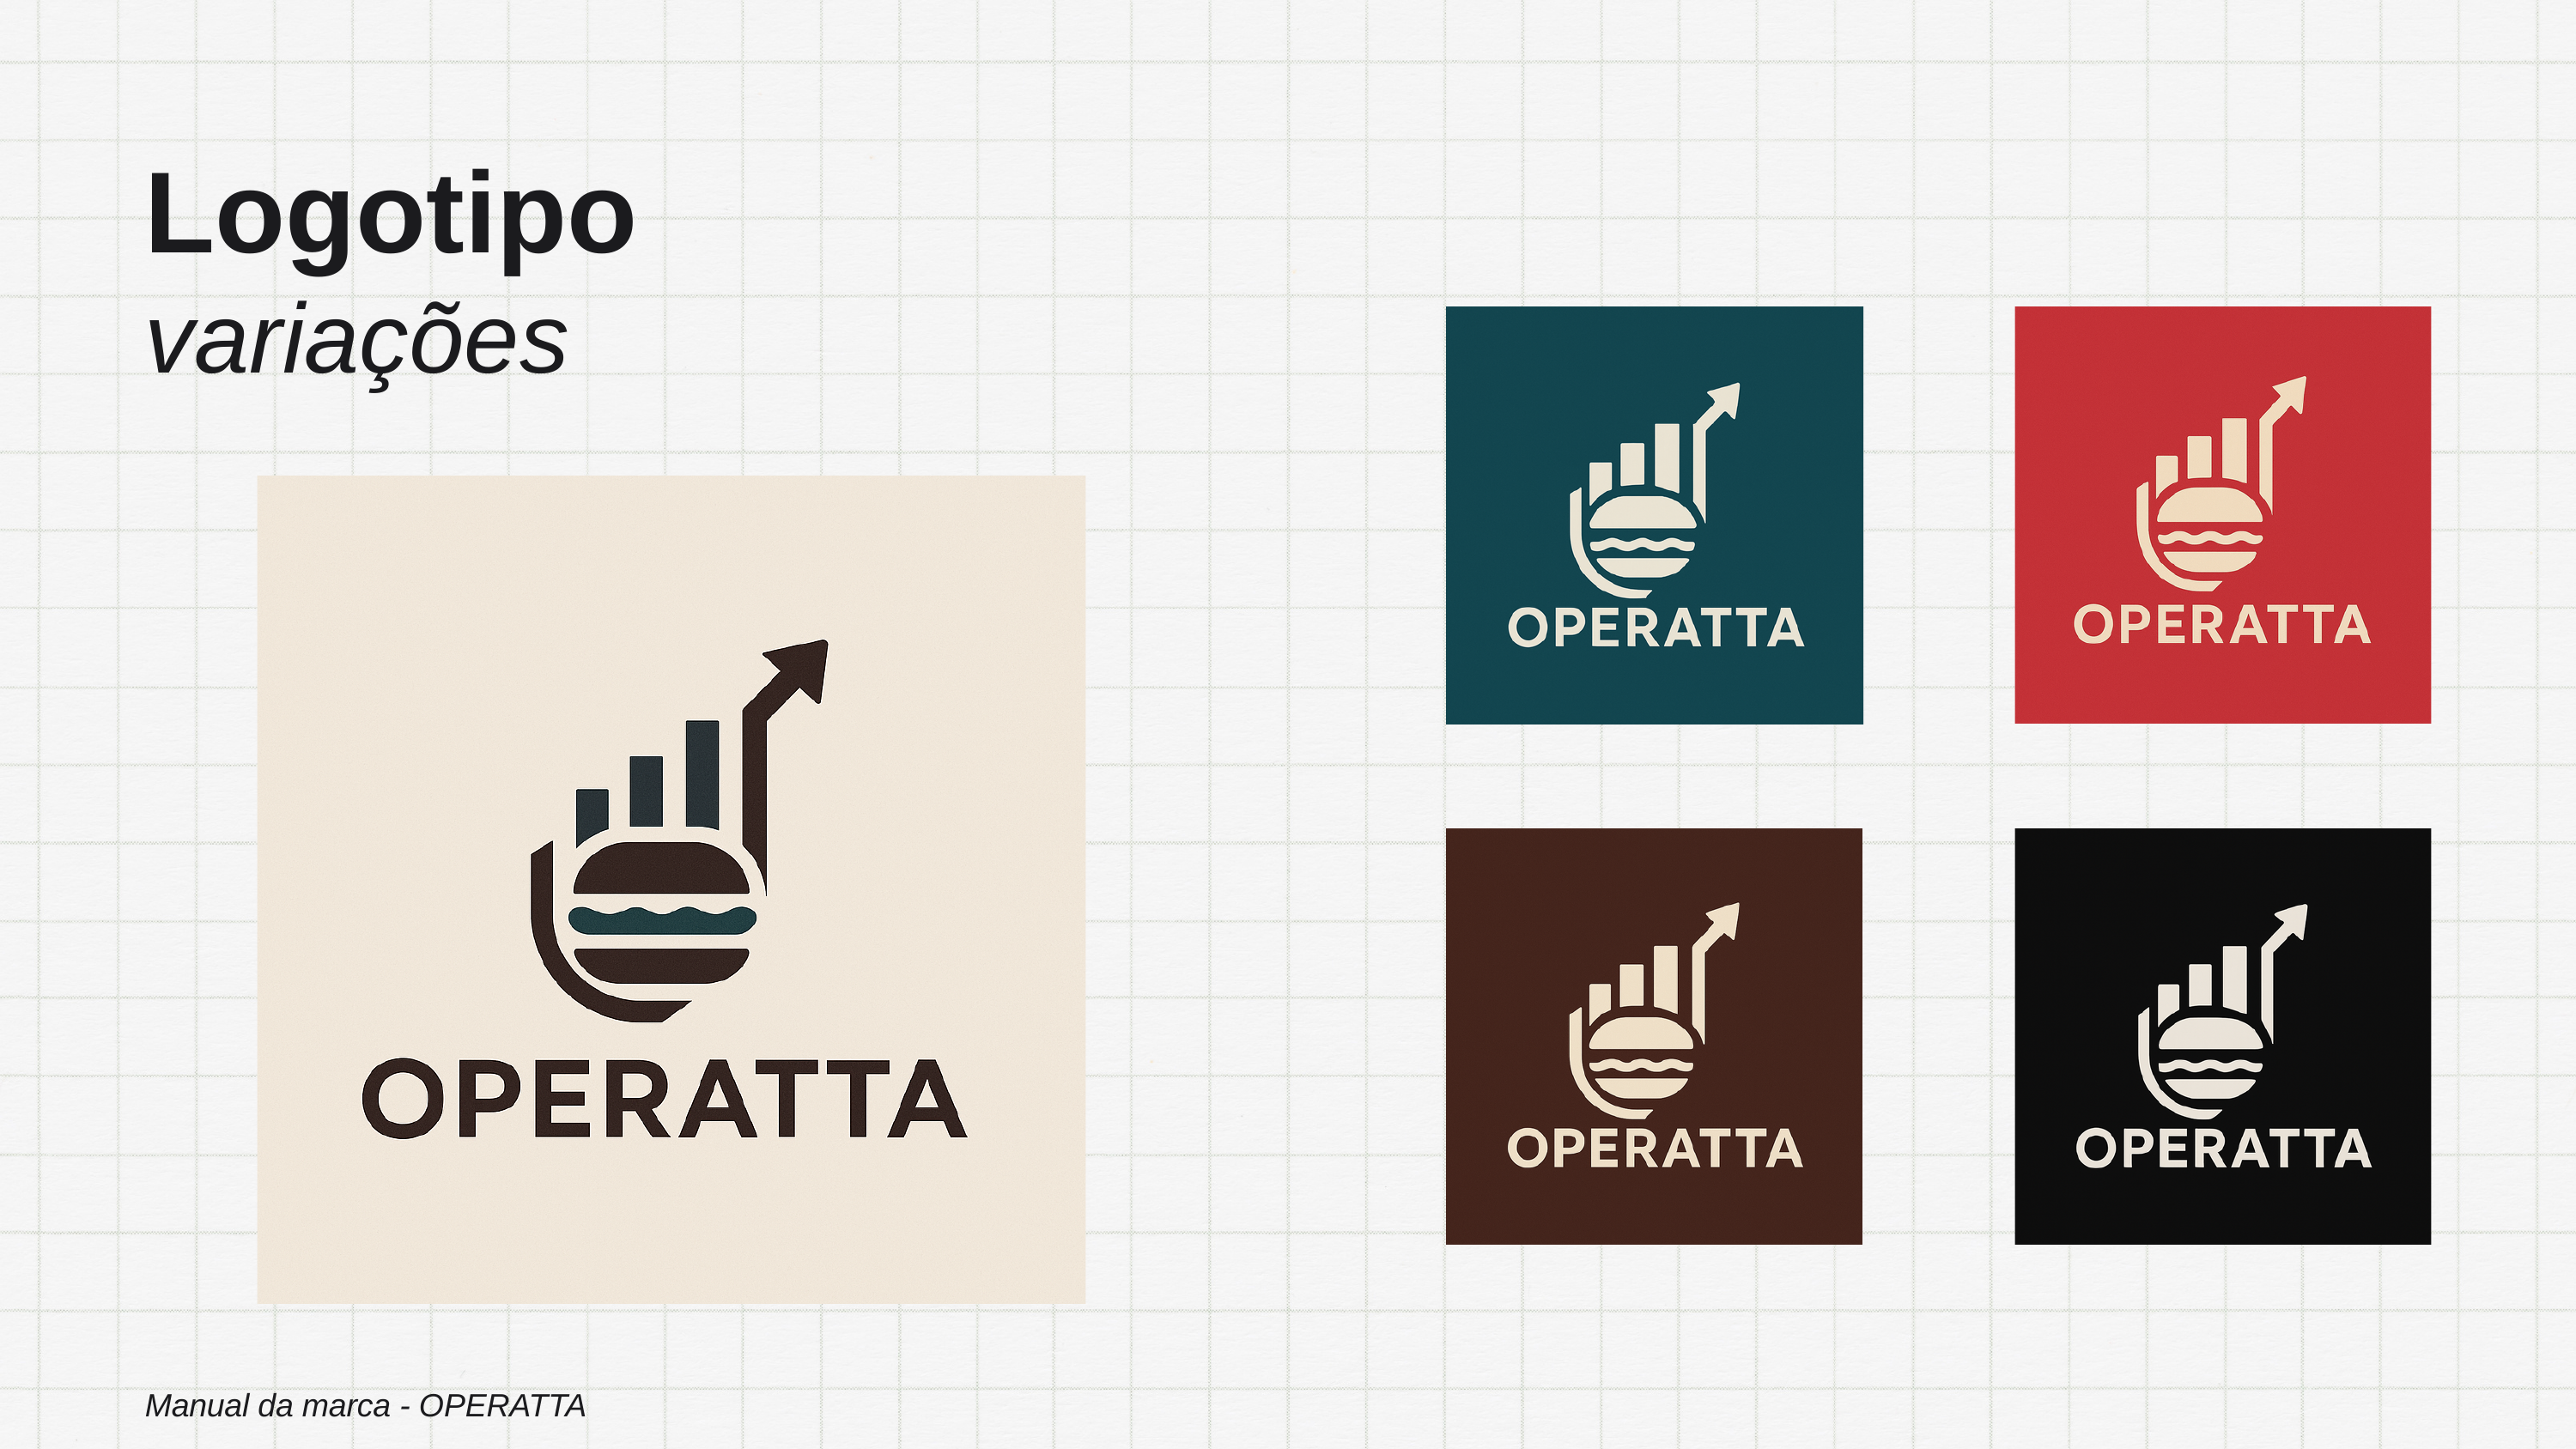

Logotipo
variações

Manual da marca - OPERATTA